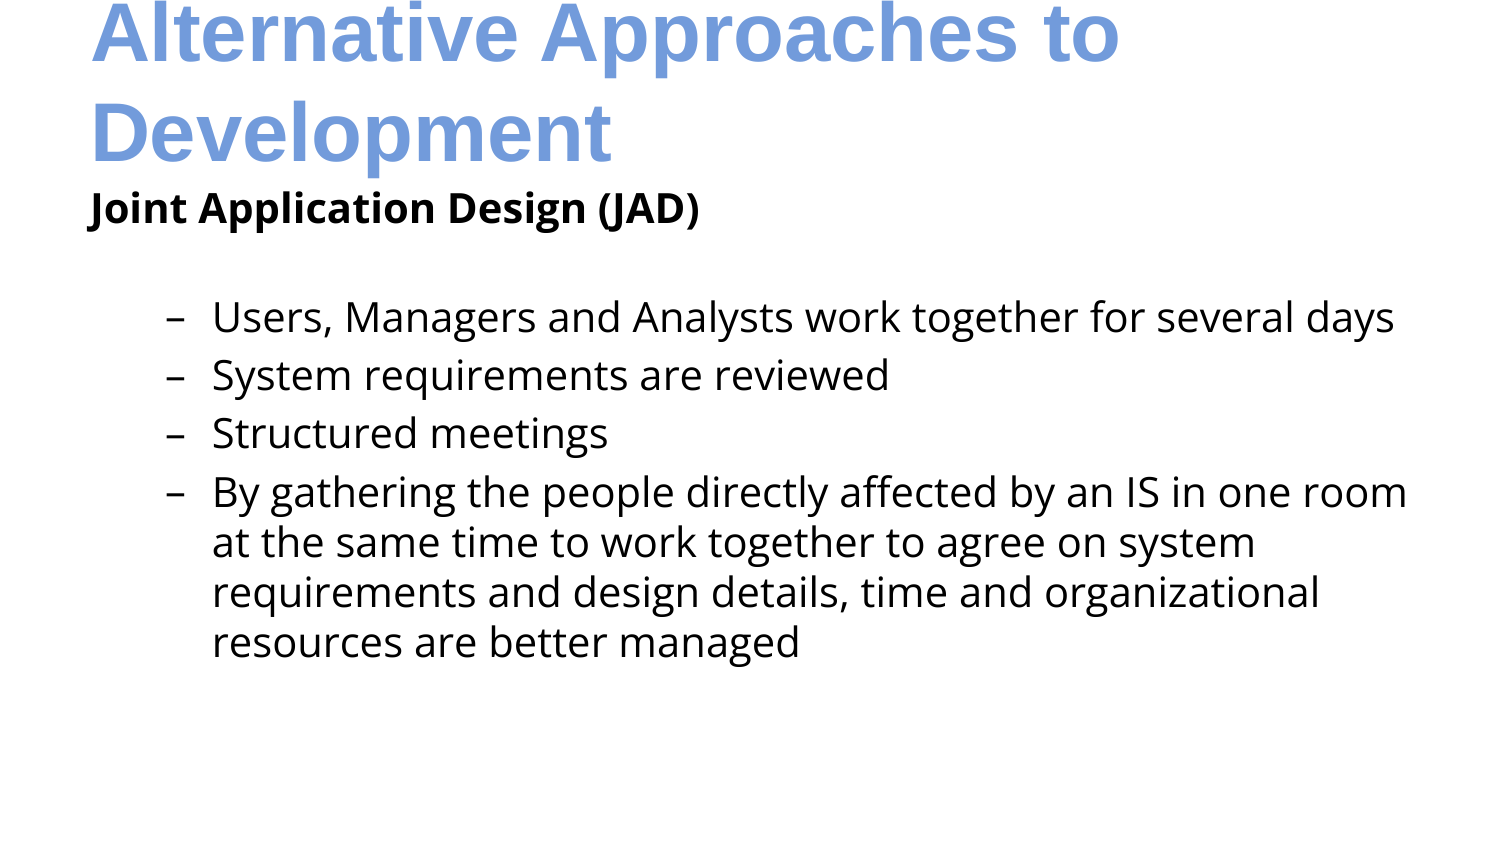

# Alternative Approaches to Development
Joint Application Design (JAD)

Users, Managers and Analysts work together for several days
System requirements are reviewed
Structured meetings
By gathering the people directly affected by an IS in one room at the same time to work together to agree on system requirements and design details, time and organizational resources are better managed